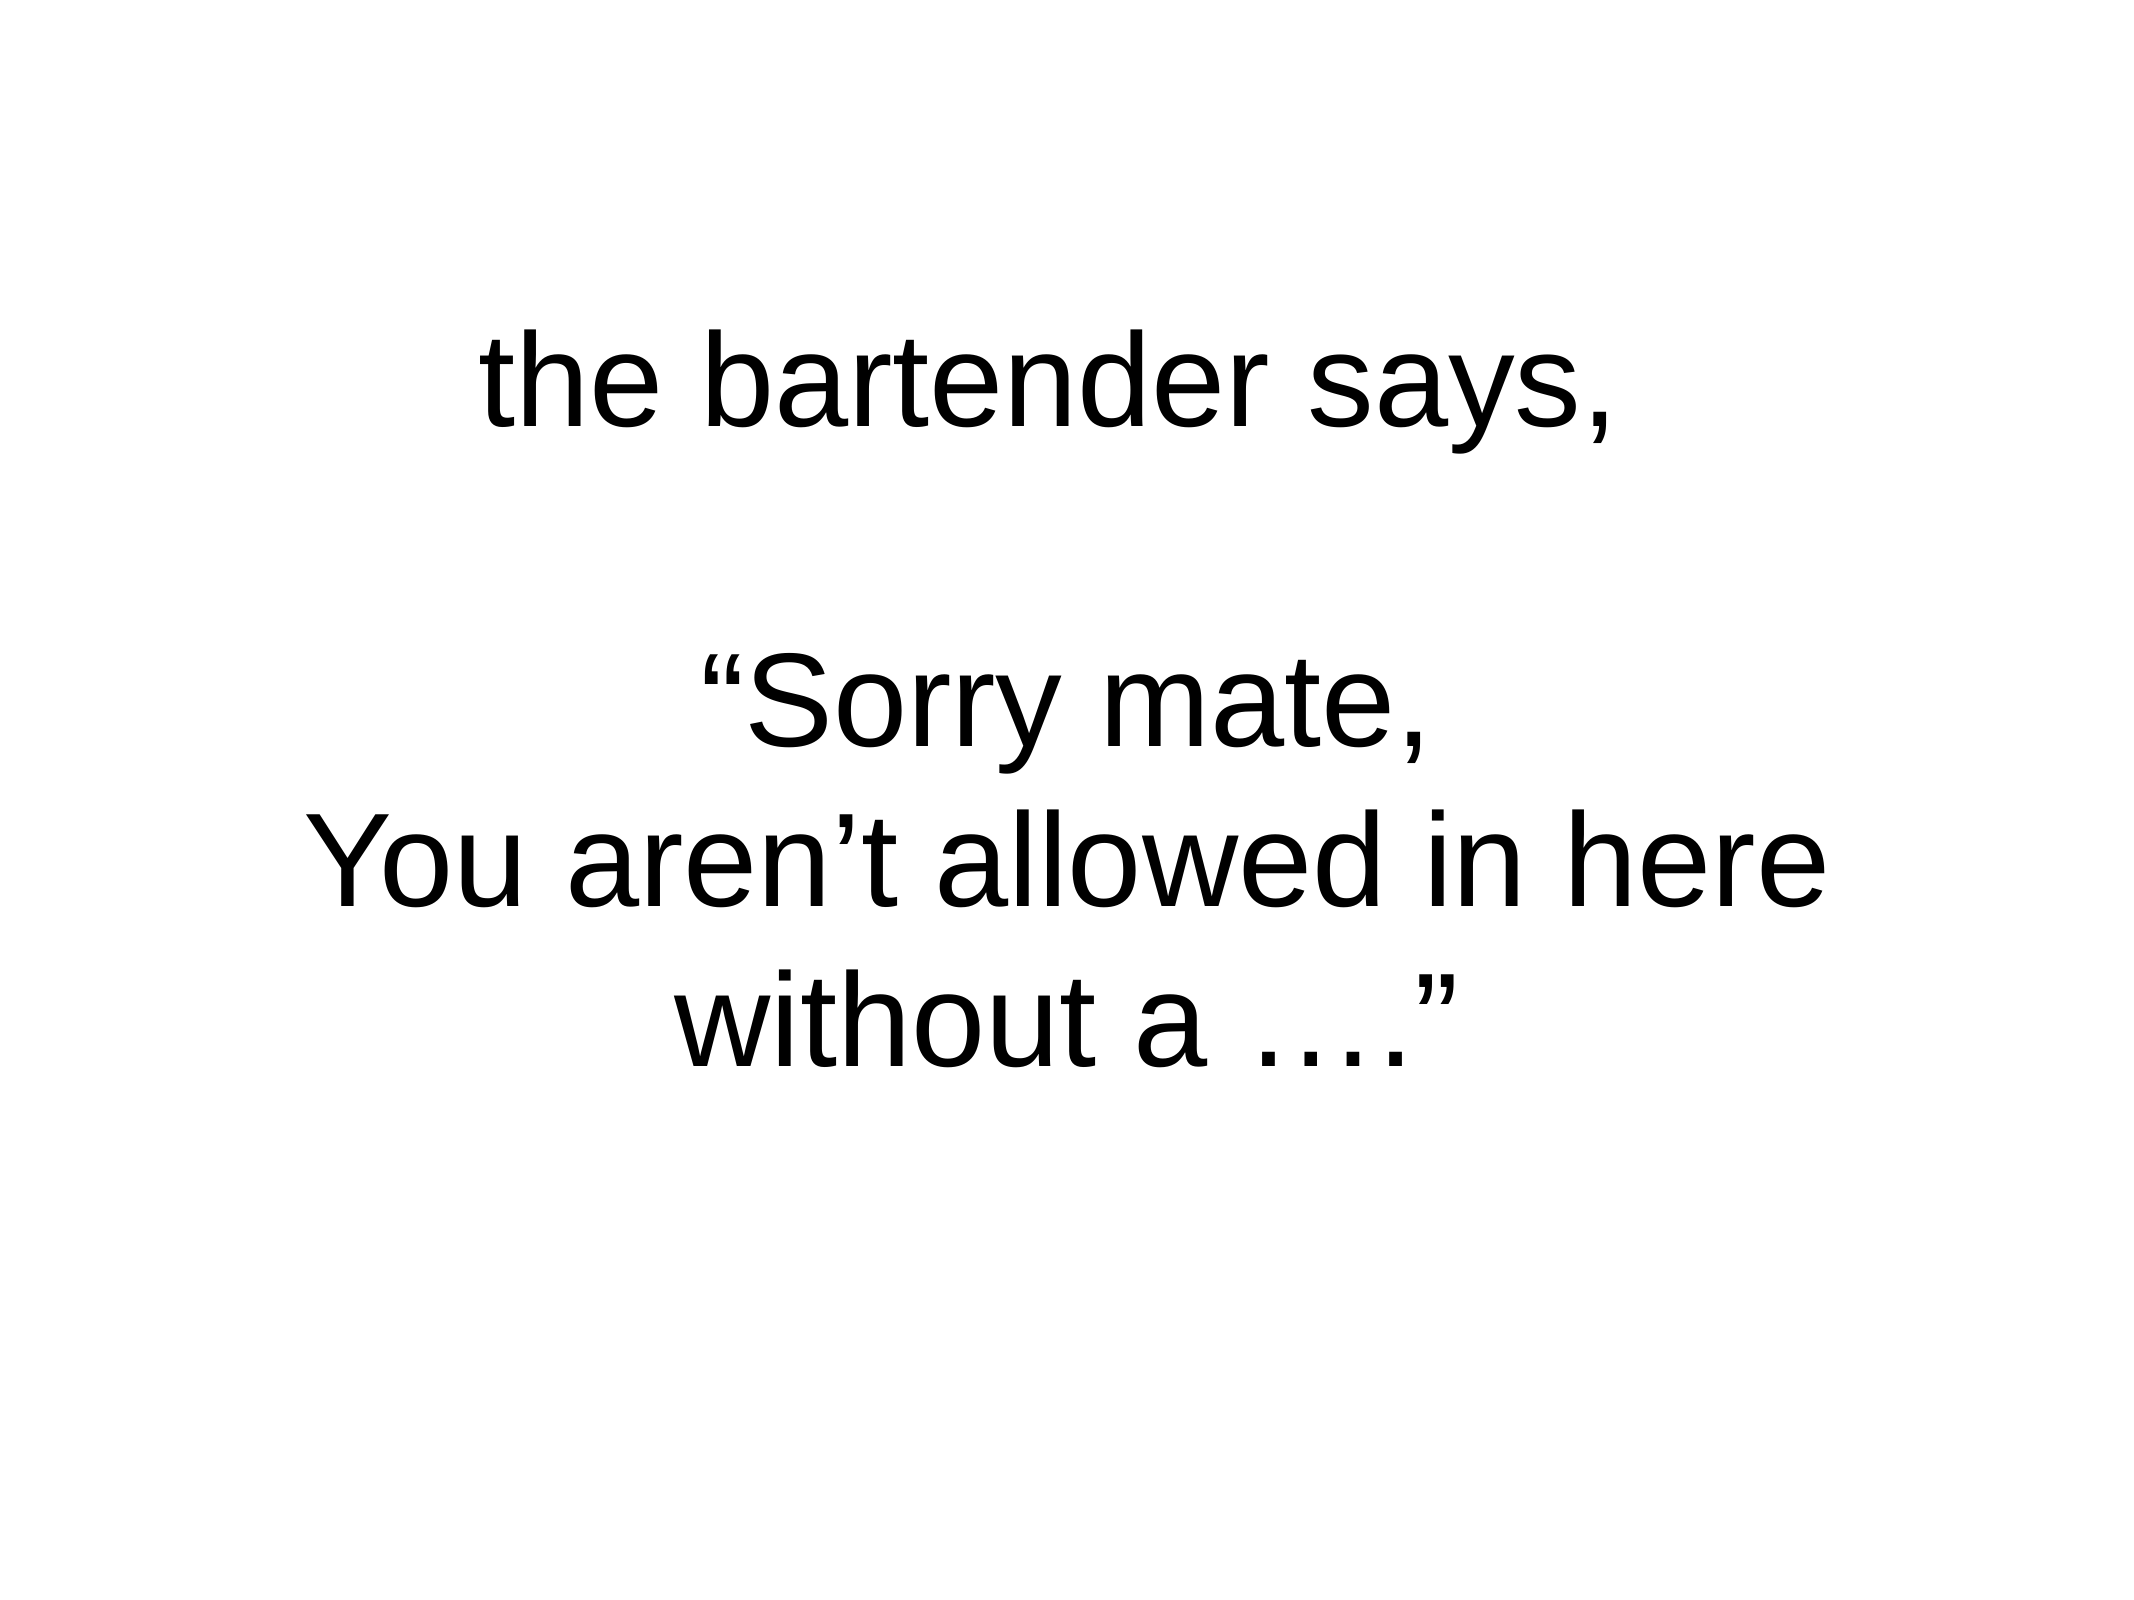

# the bartender says,

“Sorry mate,
You aren’t allowed in here without a ….”